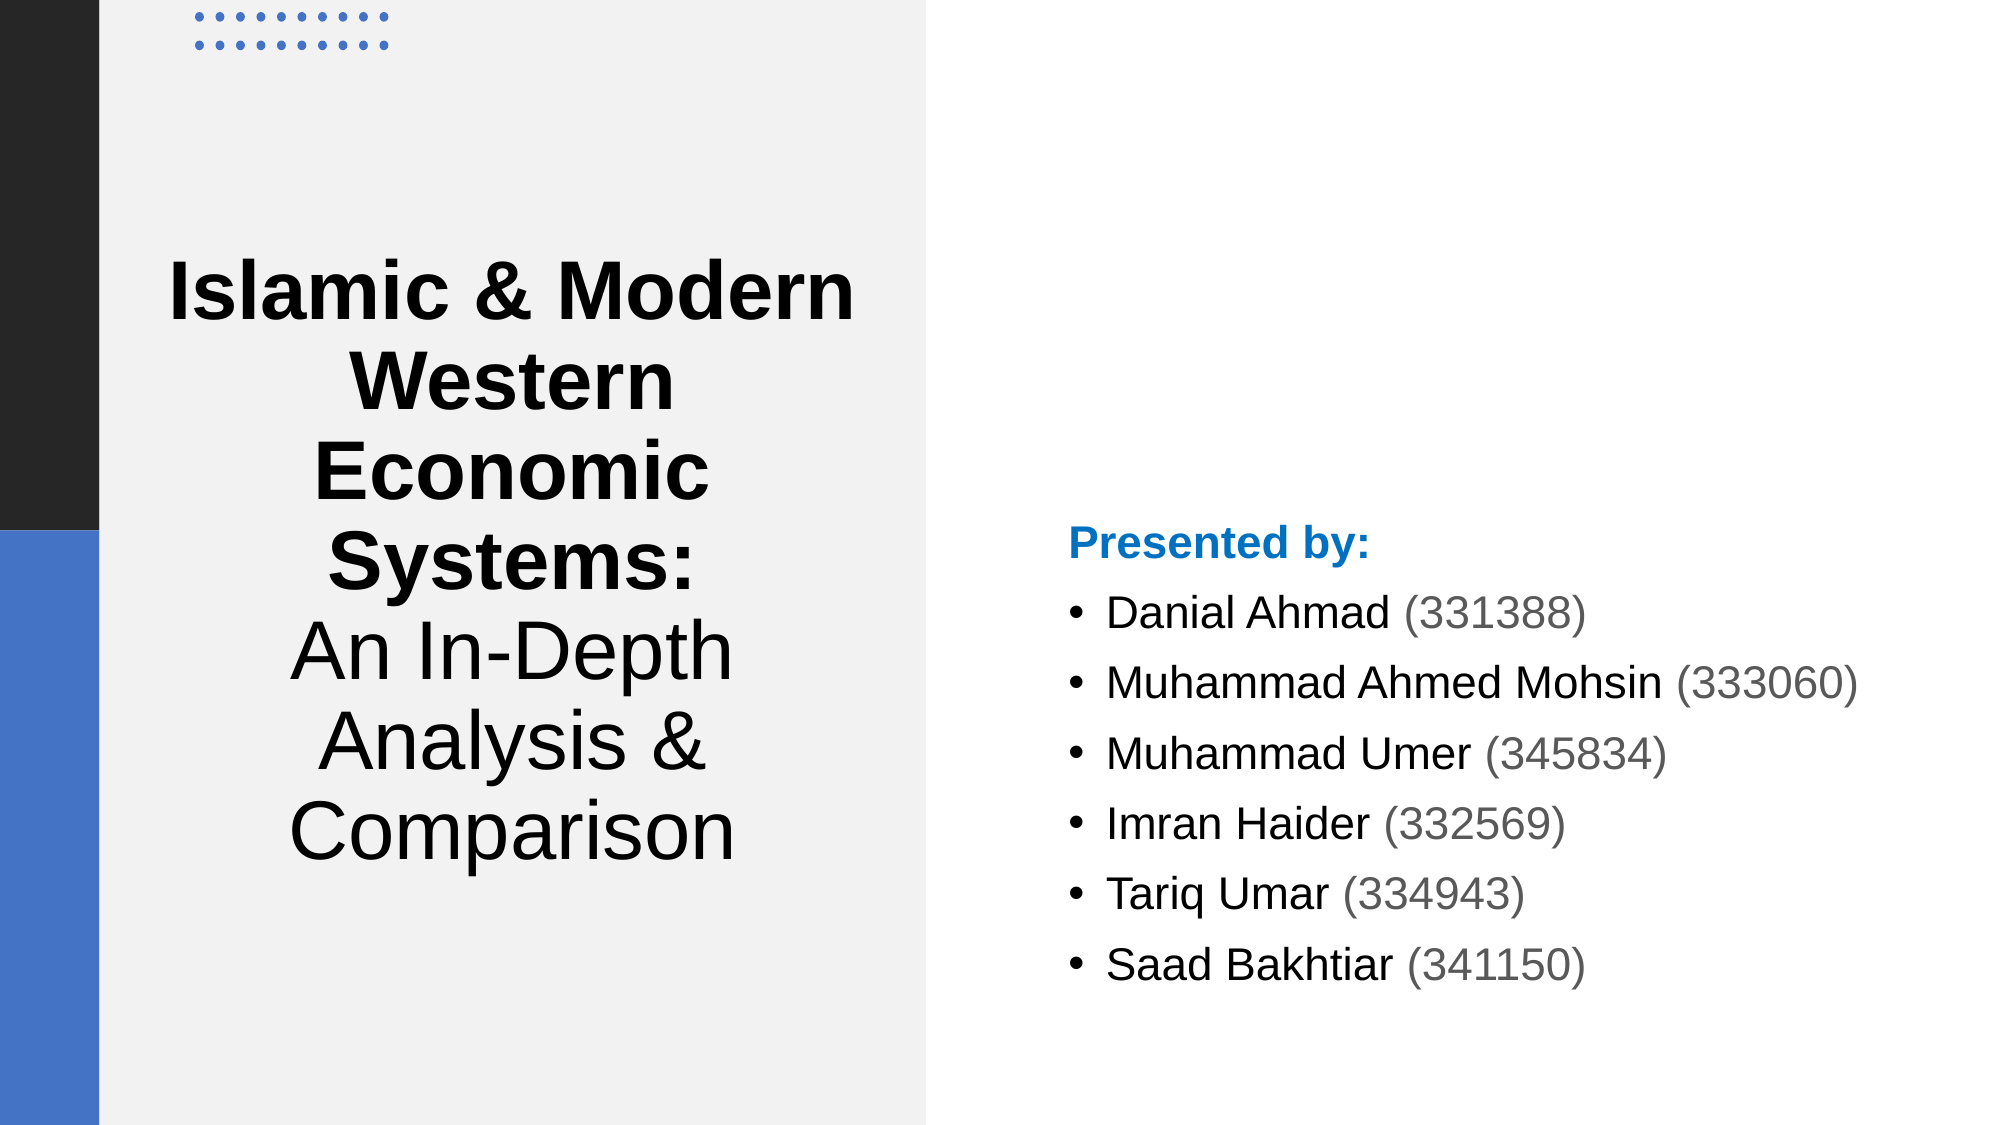

Presented by:
Danial Ahmad (331388)
Muhammad Ahmed Mohsin (333060)
Muhammad Umer (345834)
Imran Haider (332569)
Tariq Umar (334943)
Saad Bakhtiar (341150)
# Islamic & Modern Western Economic Systems: An In-Depth Analysis & Comparison